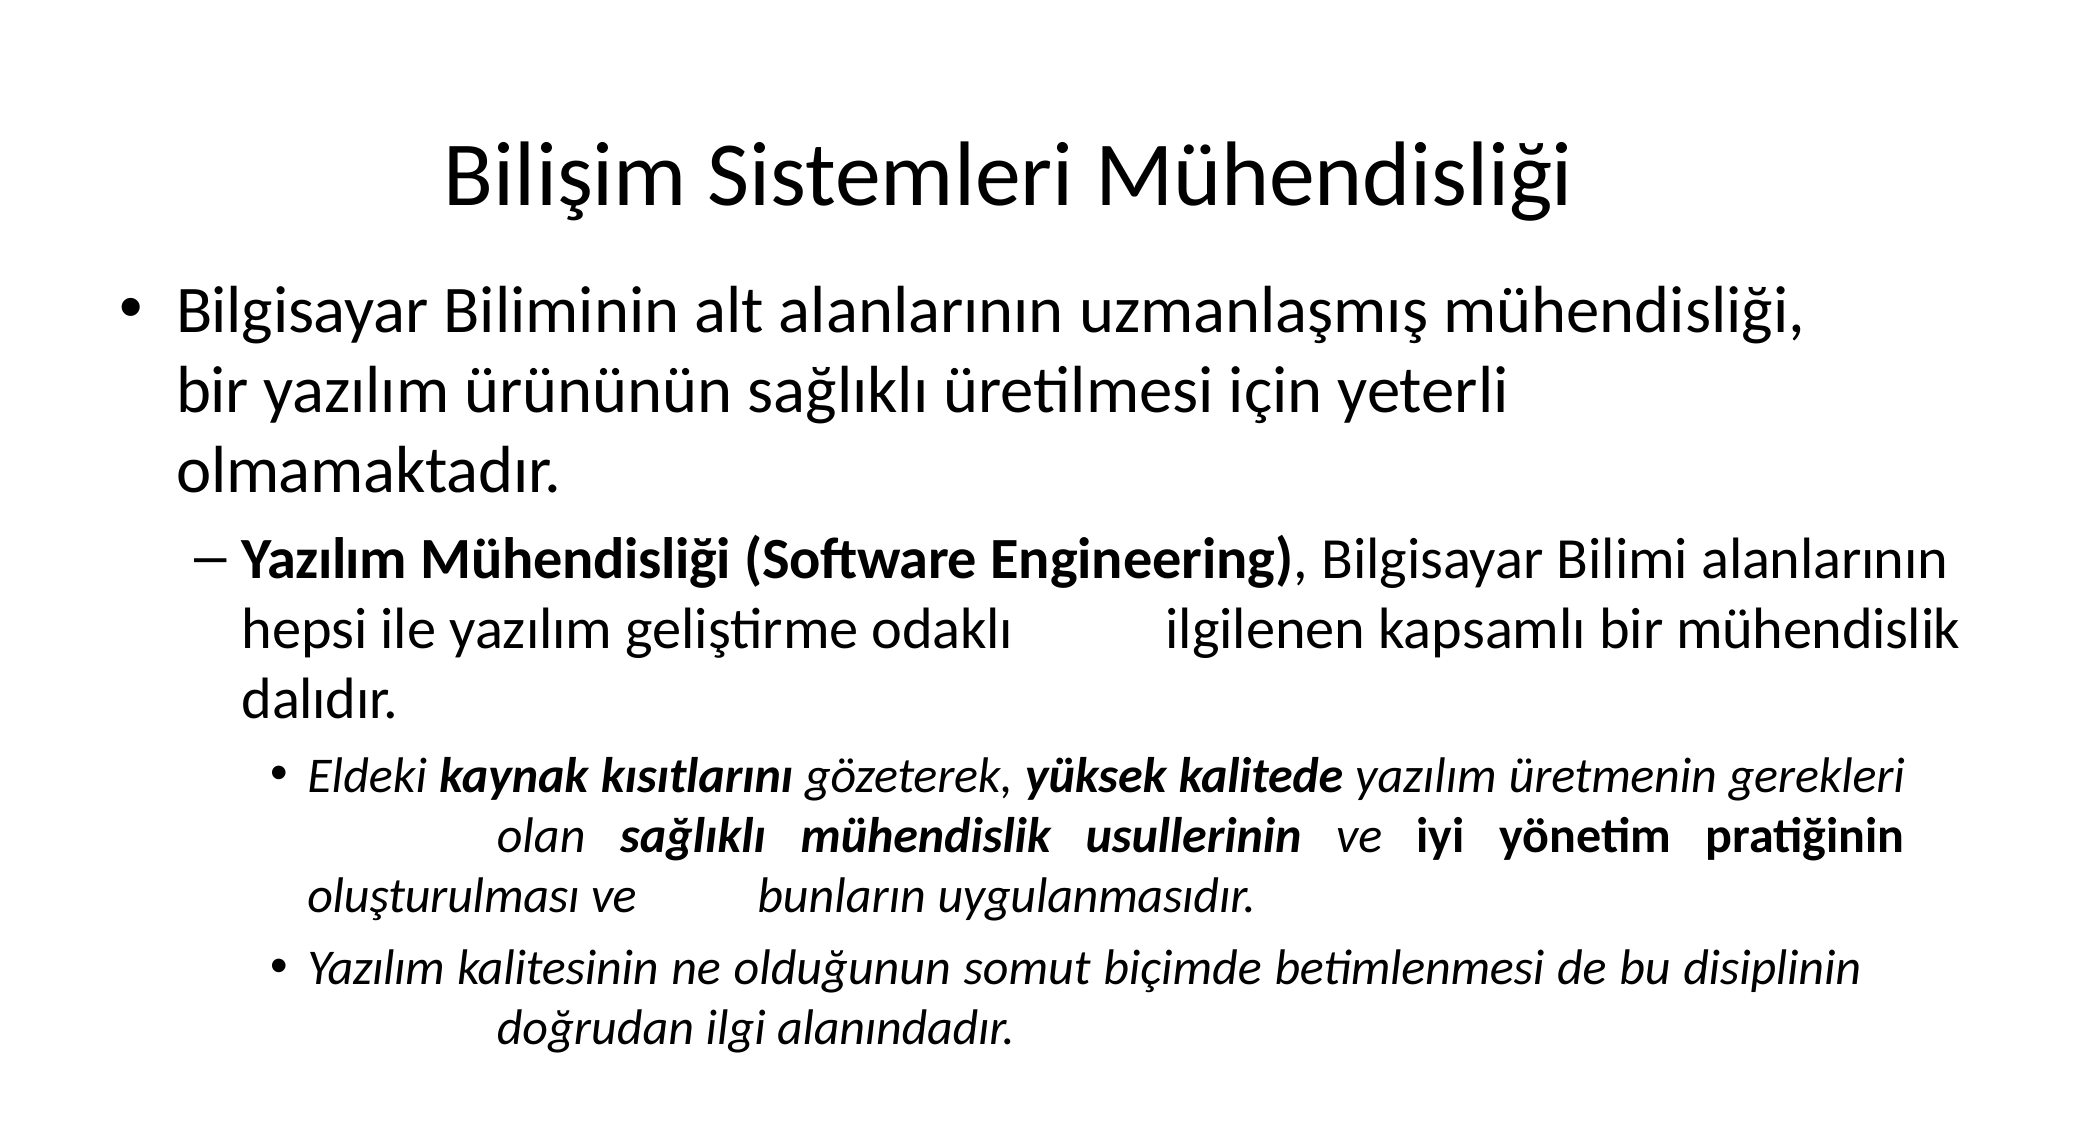

# Bilişim Sistemleri Mühendisliği
Bilgisayar Biliminin alt alanlarının uzmanlaşmış mühendisliği, bir yazılım ürününün sağlıklı üretilmesi için yeterli olmamaktadır.
Yazılım Mühendisliği (Software Engineering), Bilgisayar Bilimi alanlarının hepsi ile yazılım geliştirme odaklı	ilgilenen kapsamlı bir mühendislik
dalıdır.
Eldeki kaynak kısıtlarını gözeterek, yüksek kalitede yazılım üretmenin gerekleri 	olan sağlıklı mühendislik usullerinin ve iyi yönetim pratiğinin oluşturulması ve 	bunların uygulanmasıdır.
Yazılım kalitesinin ne olduğunun somut biçimde betimlenmesi de bu disiplinin 	doğrudan ilgi alanındadır.